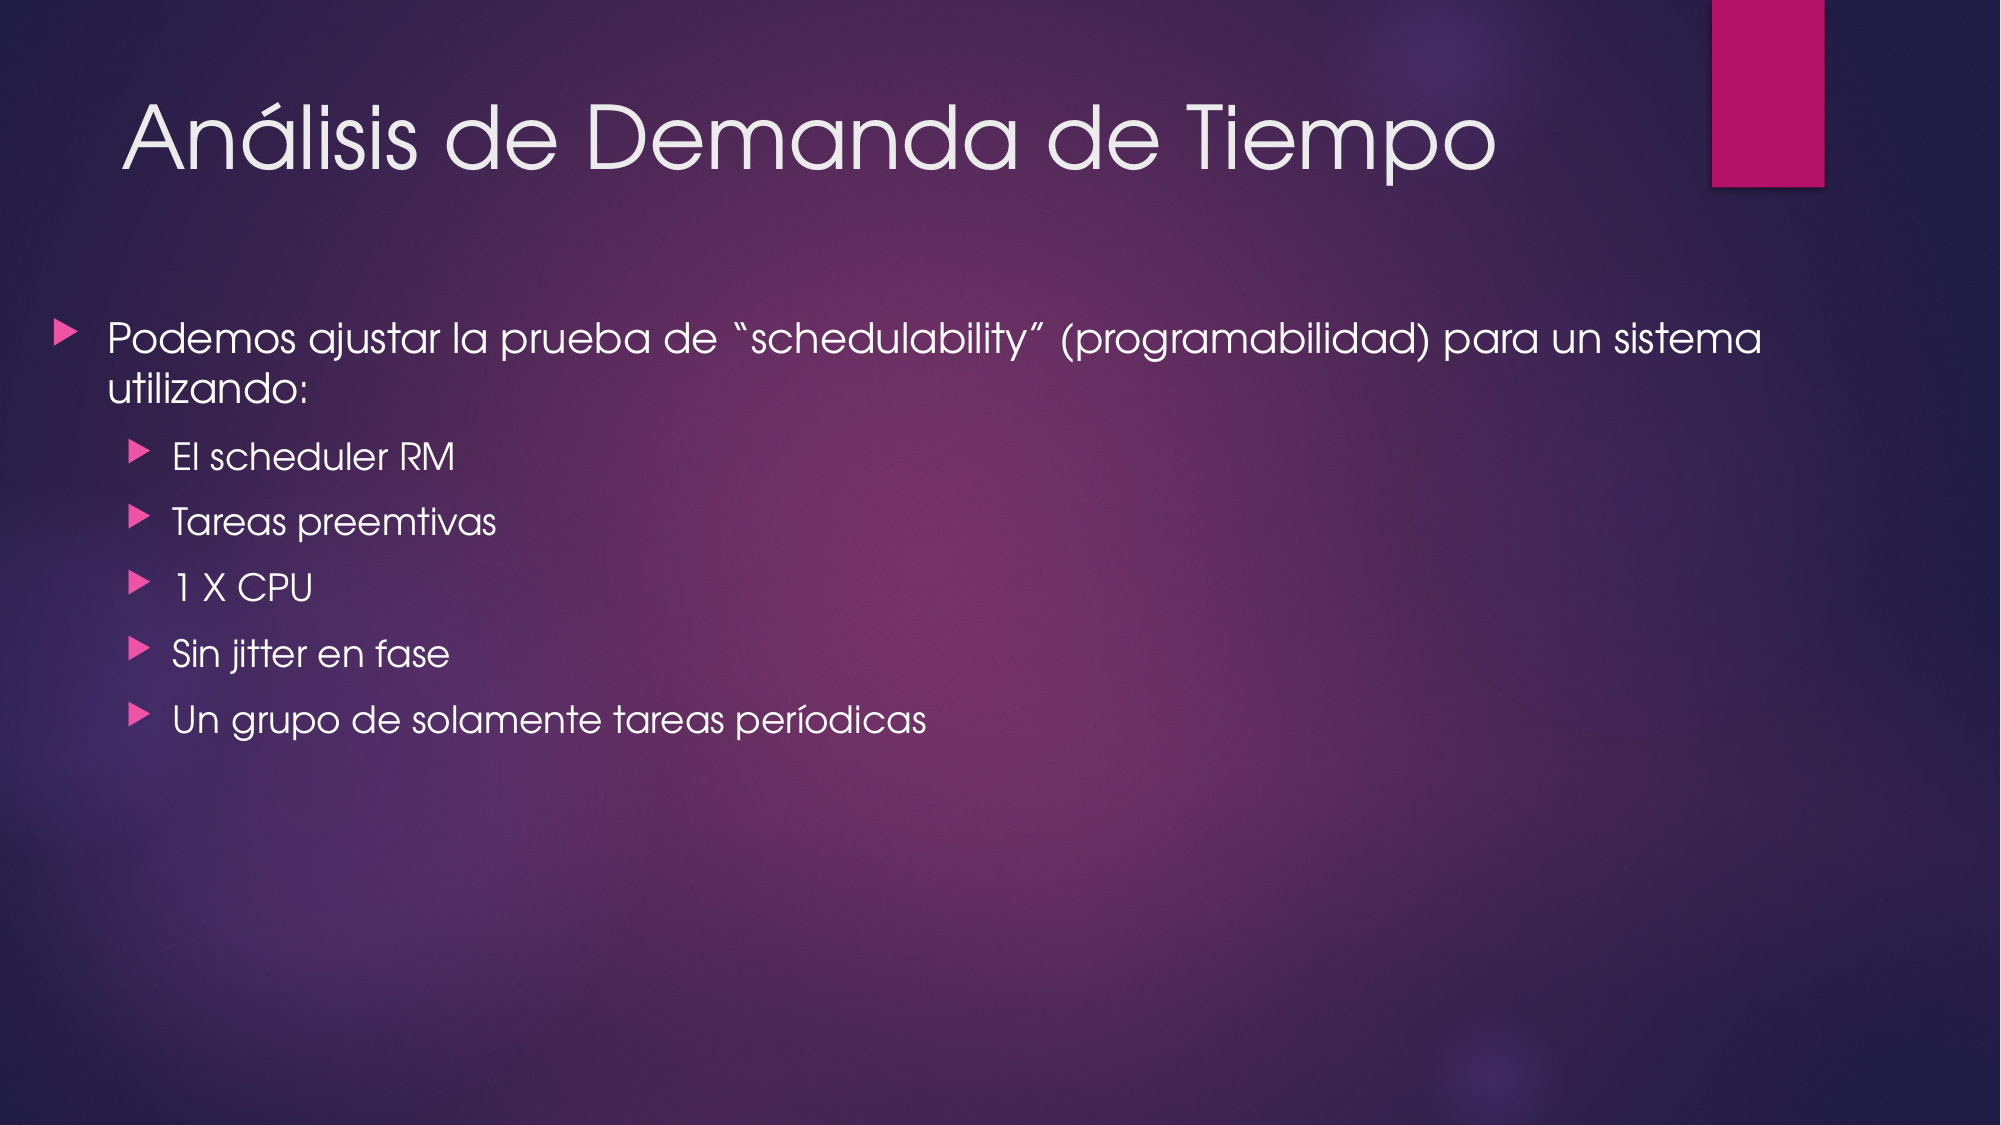

# Análisis de Demanda de Tiempo
Podemos ajustar la prueba de “schedulability” (programabilidad) para un sistema utilizando:
El scheduler RM
Tareas preemtivas
1 X CPU
Sin jitter en fase
Un grupo de solamente tareas períodicas